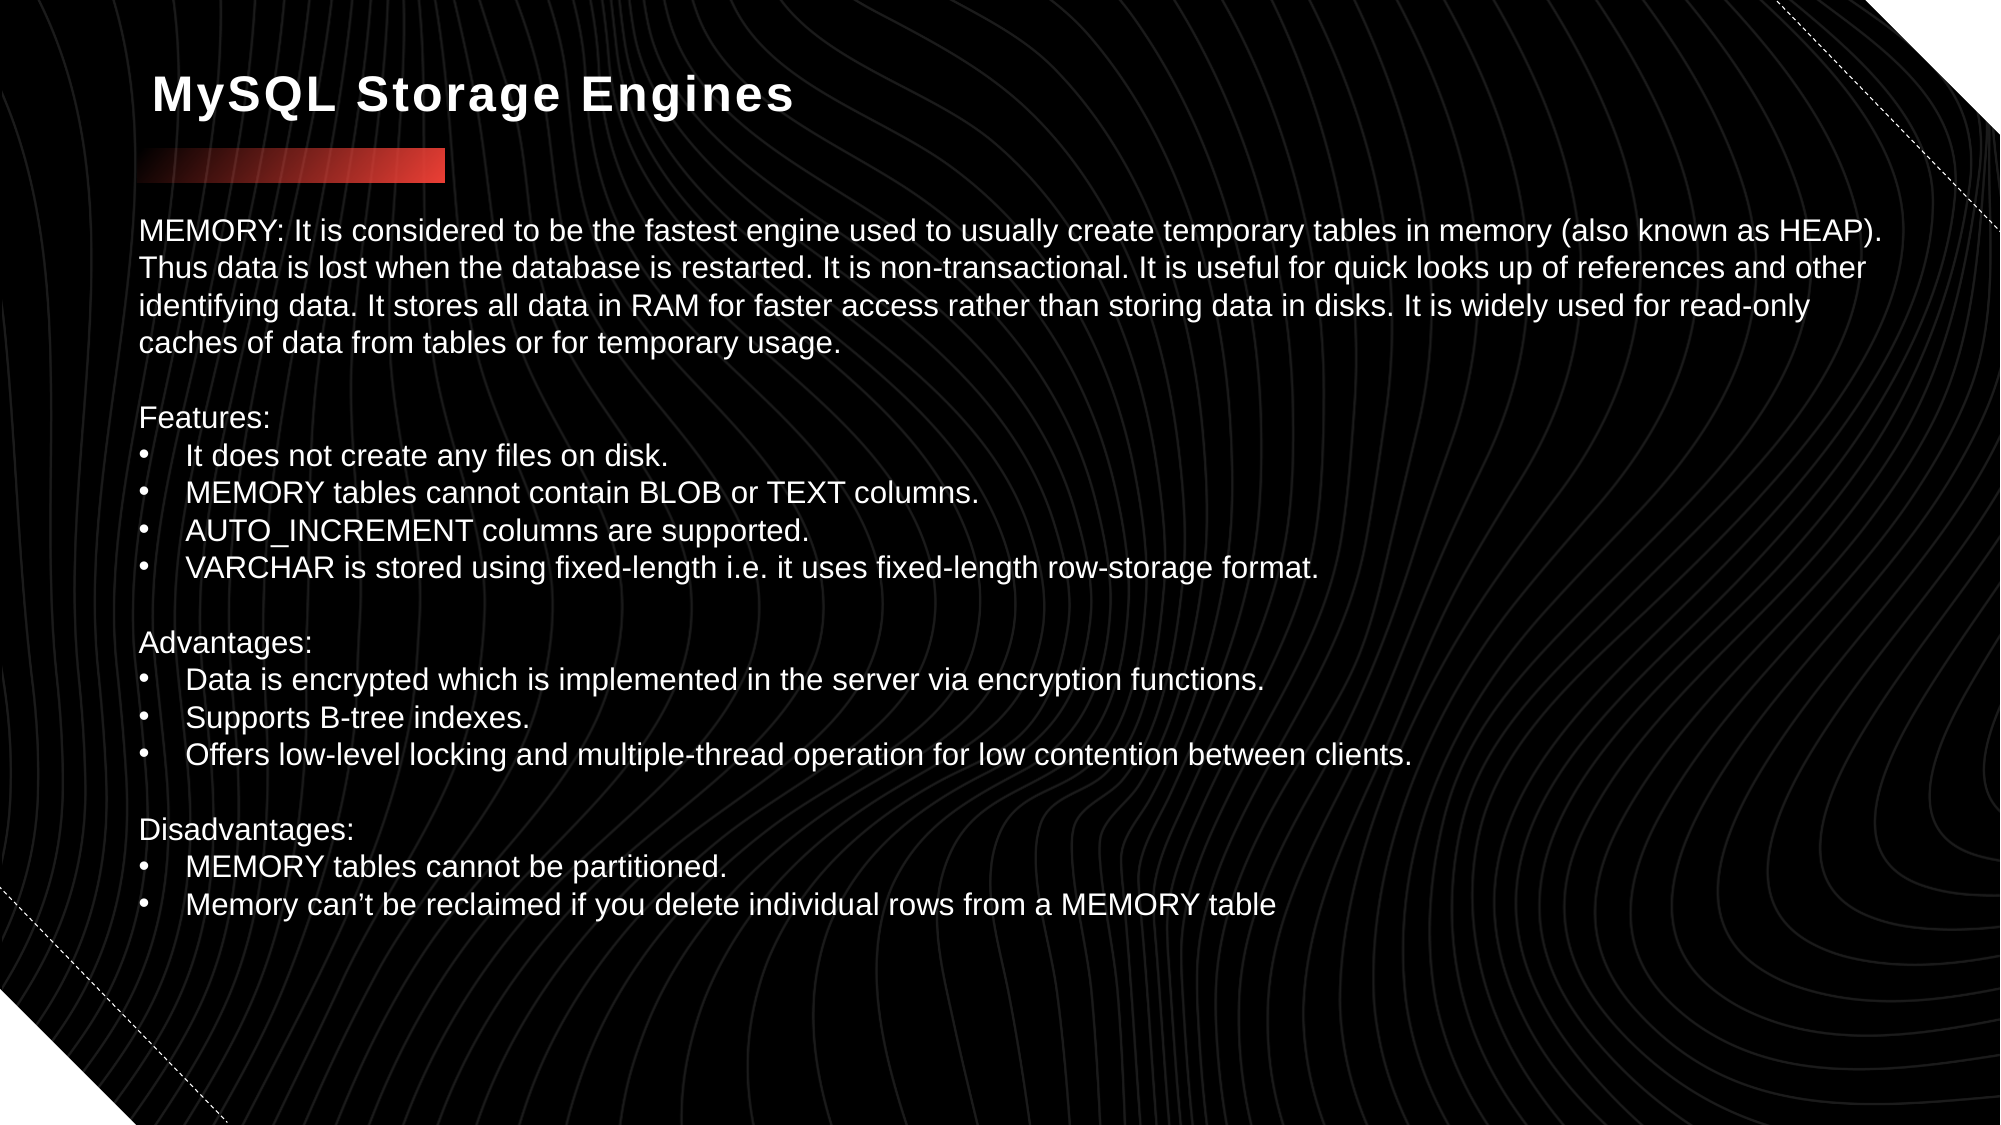

# MySQL Storage Engines
MEMORY: It is considered to be the fastest engine used to usually create temporary tables in memory (also known as HEAP). Thus data is lost when the database is restarted. It is non-transactional. It is useful for quick looks up of references and other identifying data. It stores all data in RAM for faster access rather than storing data in disks. It is widely used for read-only caches of data from tables or for temporary usage.

Features:
It does not create any files on disk.
MEMORY tables cannot contain BLOB or TEXT columns.
AUTO_INCREMENT columns are supported.
VARCHAR is stored using fixed-length i.e. it uses fixed-length row-storage format.

Advantages:
Data is encrypted which is implemented in the server via encryption functions.
Supports B-tree indexes.
Offers low-level locking and multiple-thread operation for low contention between clients.

Disadvantages:
MEMORY tables cannot be partitioned.
Memory can’t be reclaimed if you delete individual rows from a MEMORY table